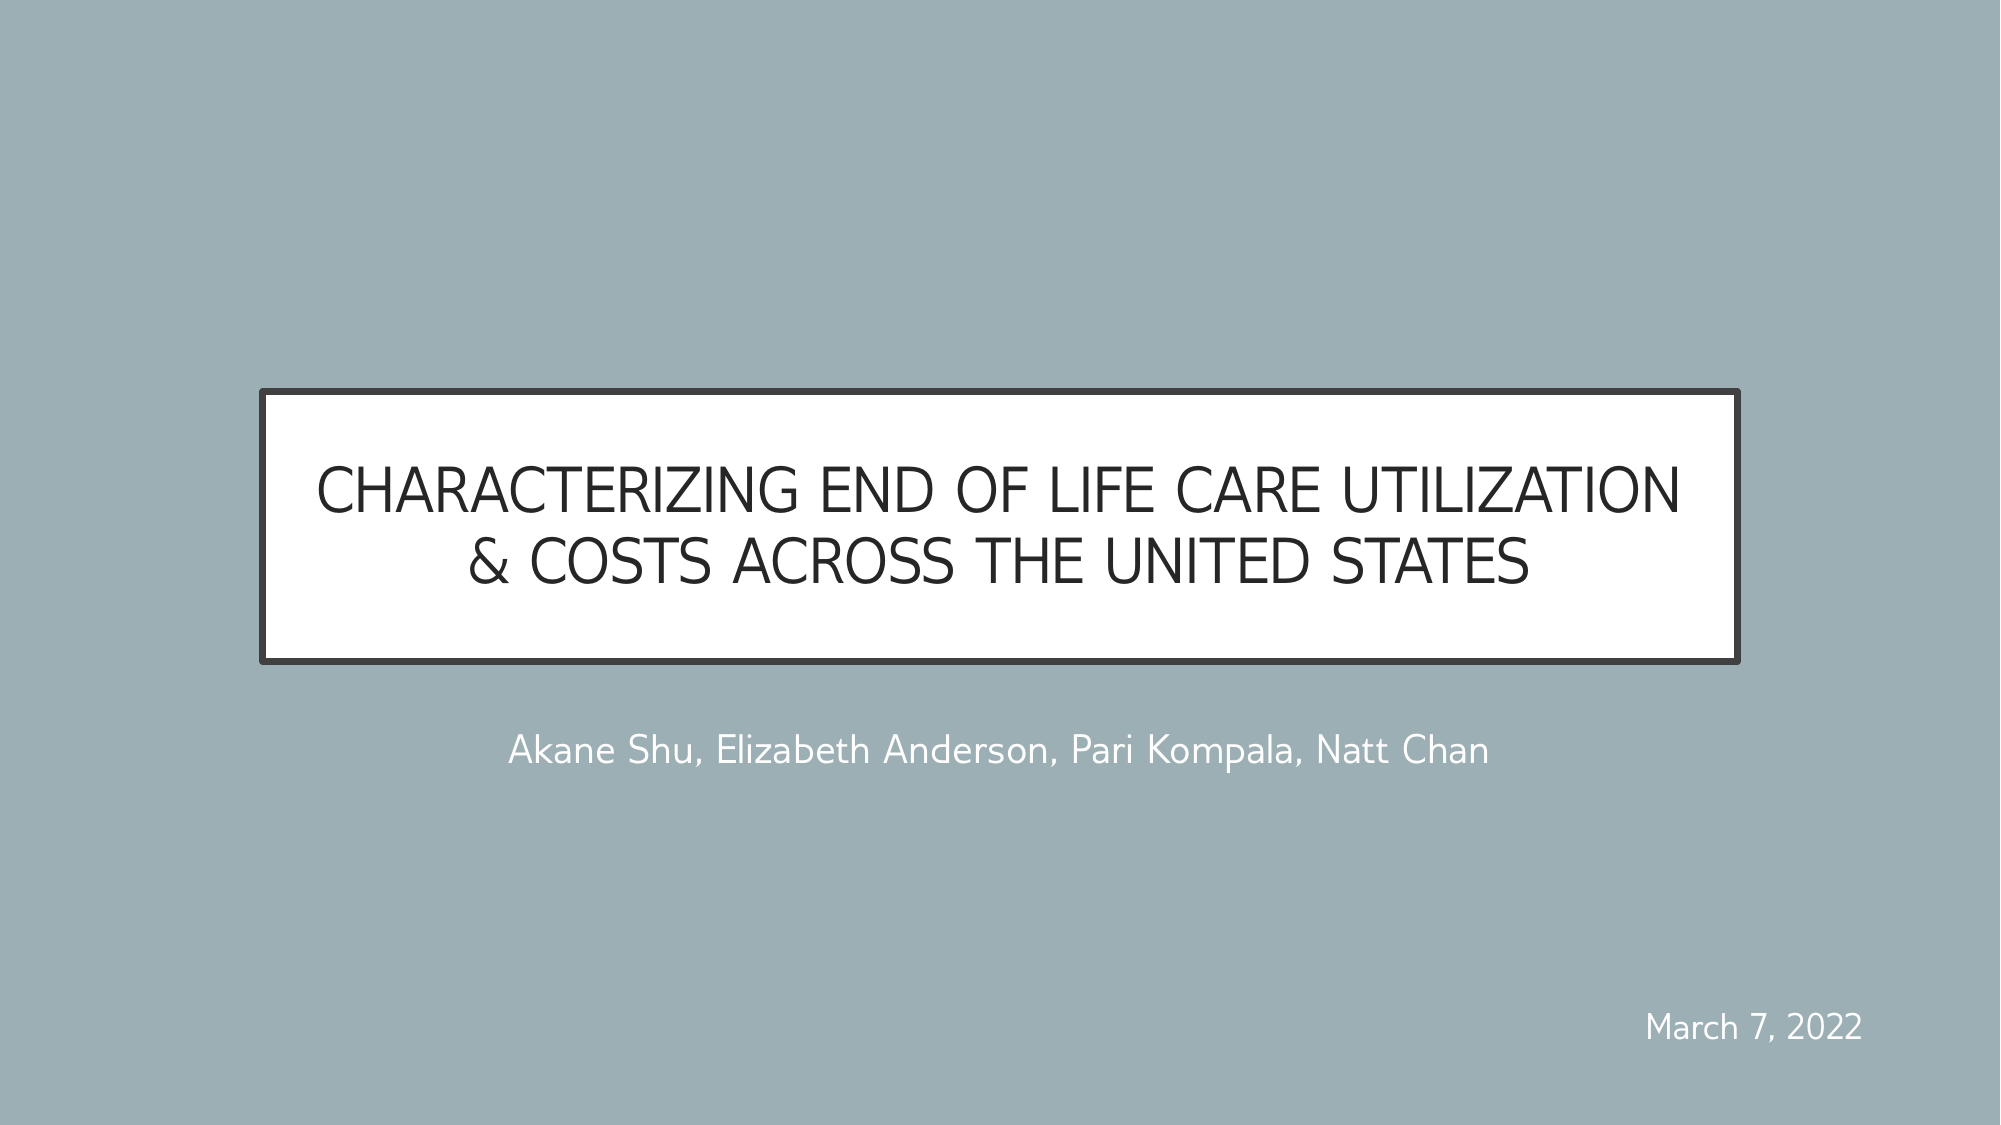

# CHARACTERIZING END OF LIFE CARE UTILIZATION & COSTS ACROSS THE UNITED STATES
Akane Shu, Elizabeth Anderson, Pari Kompala, Natt Chan
March 7, 2022